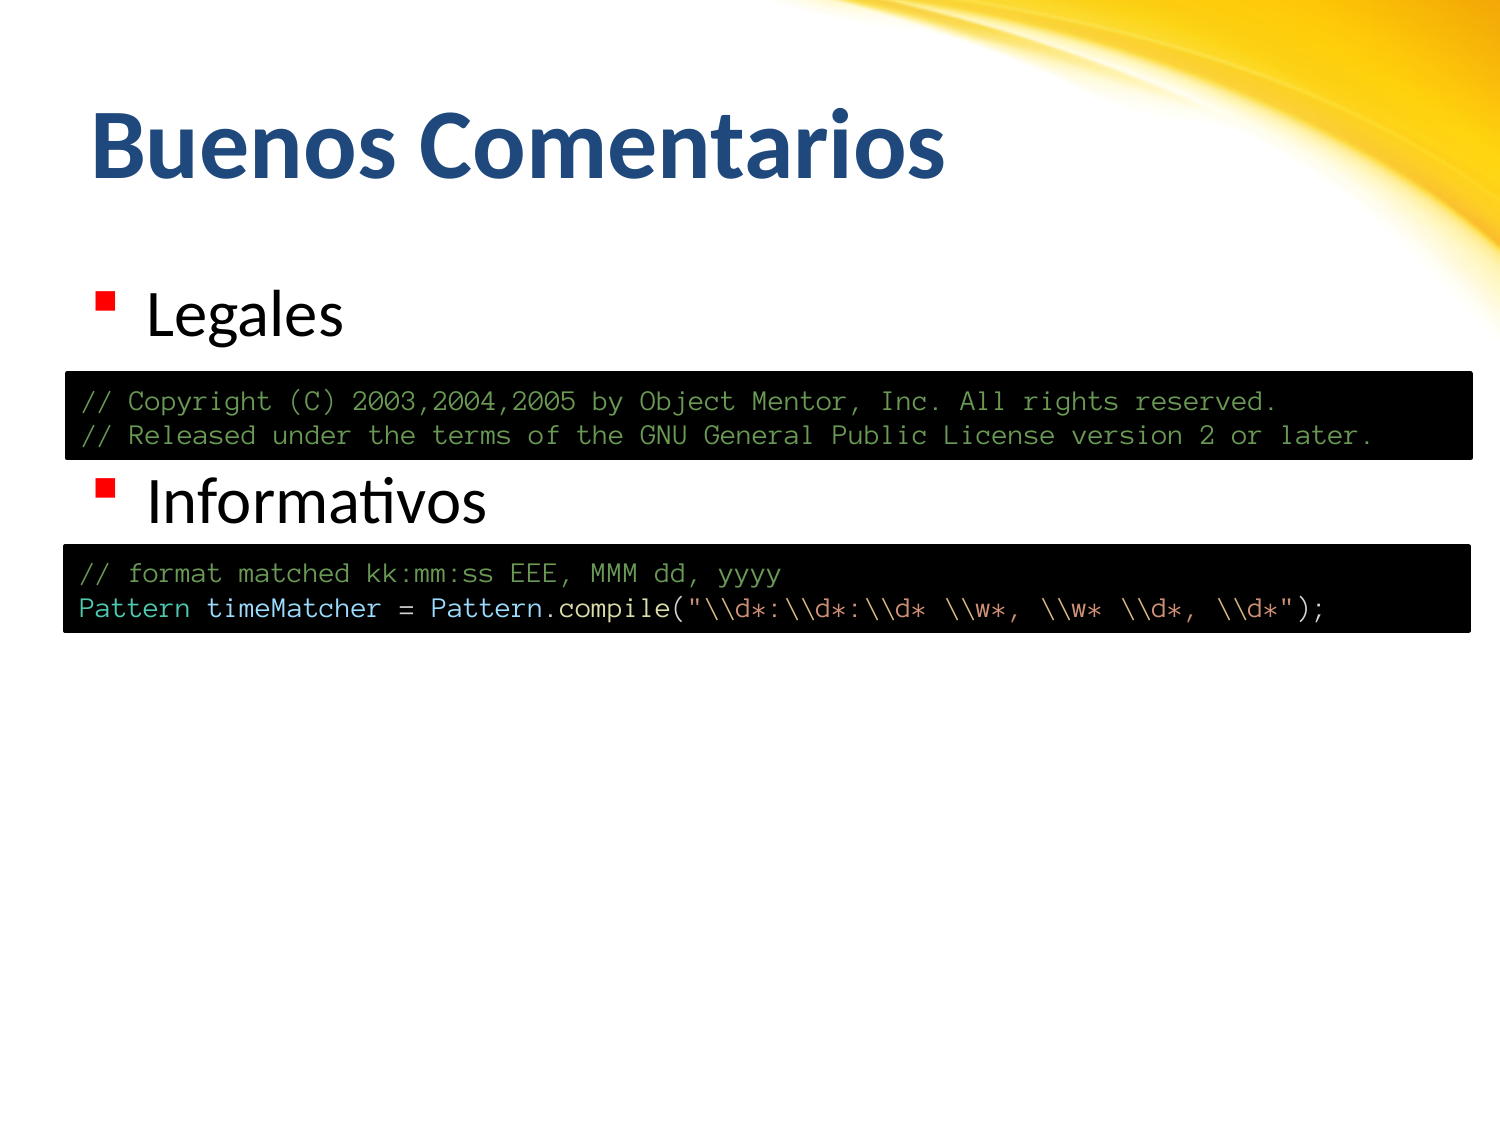

# Buenos Comentarios
Legales

Informativos

// Copyright (C) 2003,2004,2005 by Object Mentor, Inc. All rights reserved.
// Released under the terms of the GNU General Public License version 2 or later.
// format matched kk:mm:ss EEE, MMM dd, yyyy
Pattern timeMatcher = Pattern.compile("\\d*:\\d*:\\d* \\w*, \\w* \\d*, \\d*");